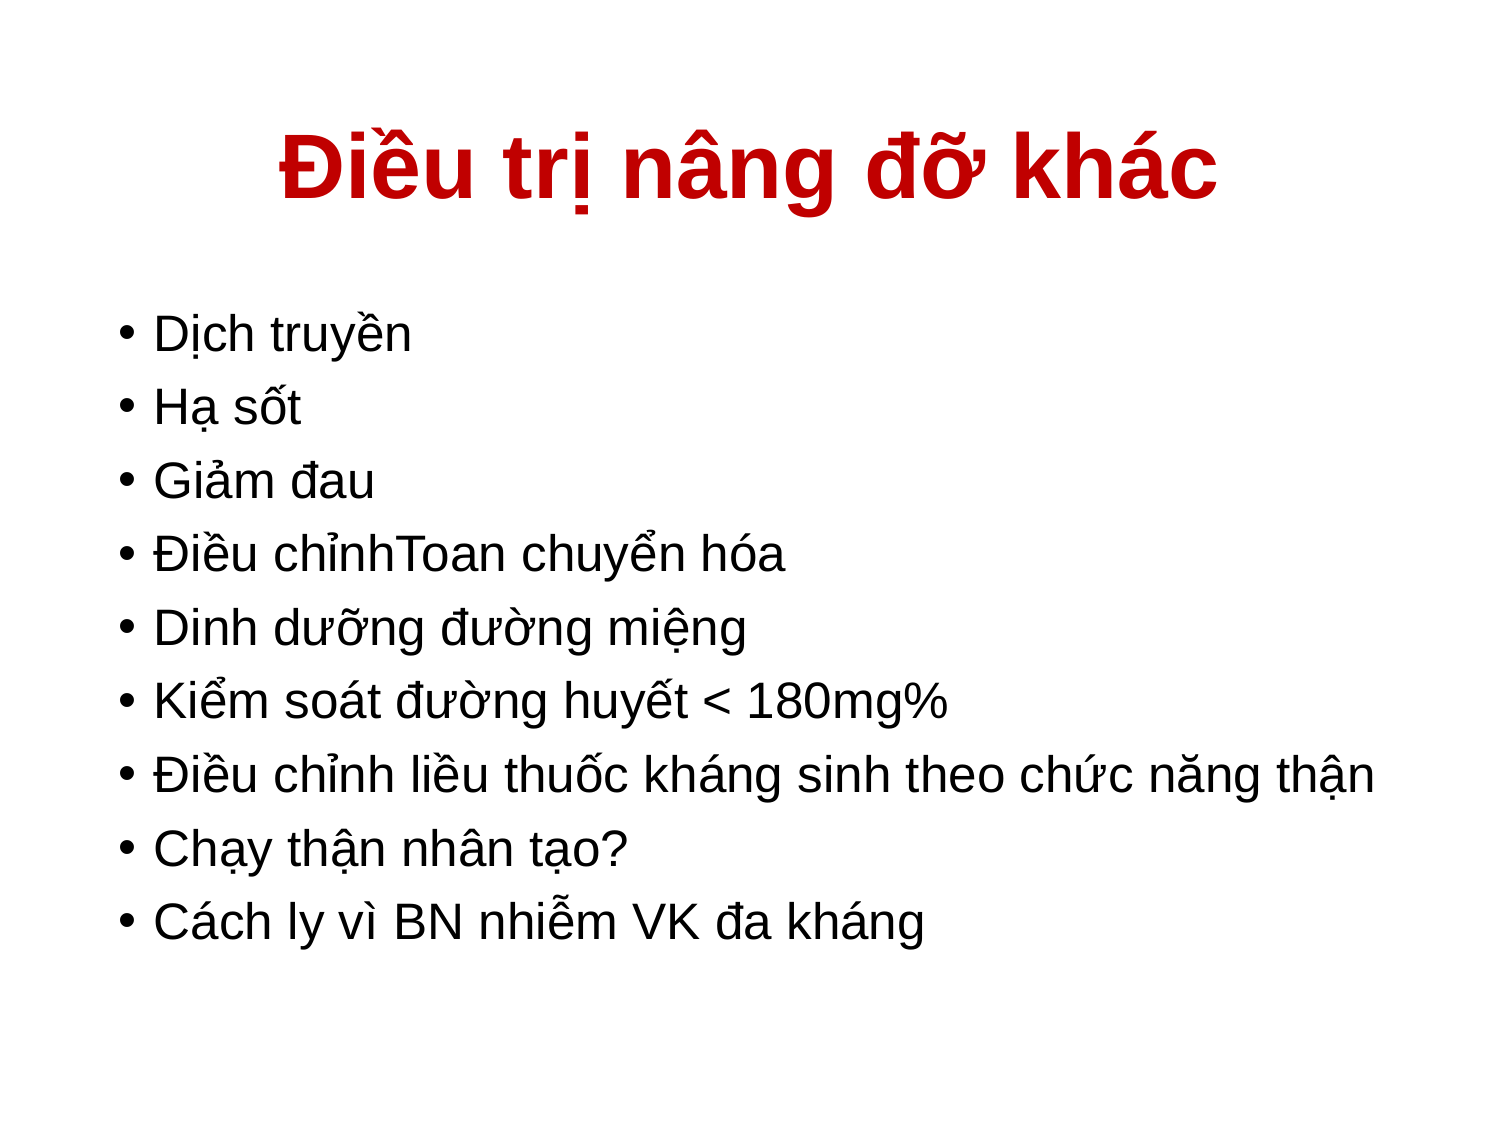

# Điều trị nâng đỡ khác
Dịch truyền
Hạ sốt
Giảm đau
Điều chỉnhToan chuyển hóa
Dinh dưỡng đường miệng
Kiểm soát đường huyết < 180mg%
Điều chỉnh liều thuốc kháng sinh theo chức năng thận
Chạy thận nhân tạo?
Cách ly vì BN nhiễm VK đa kháng